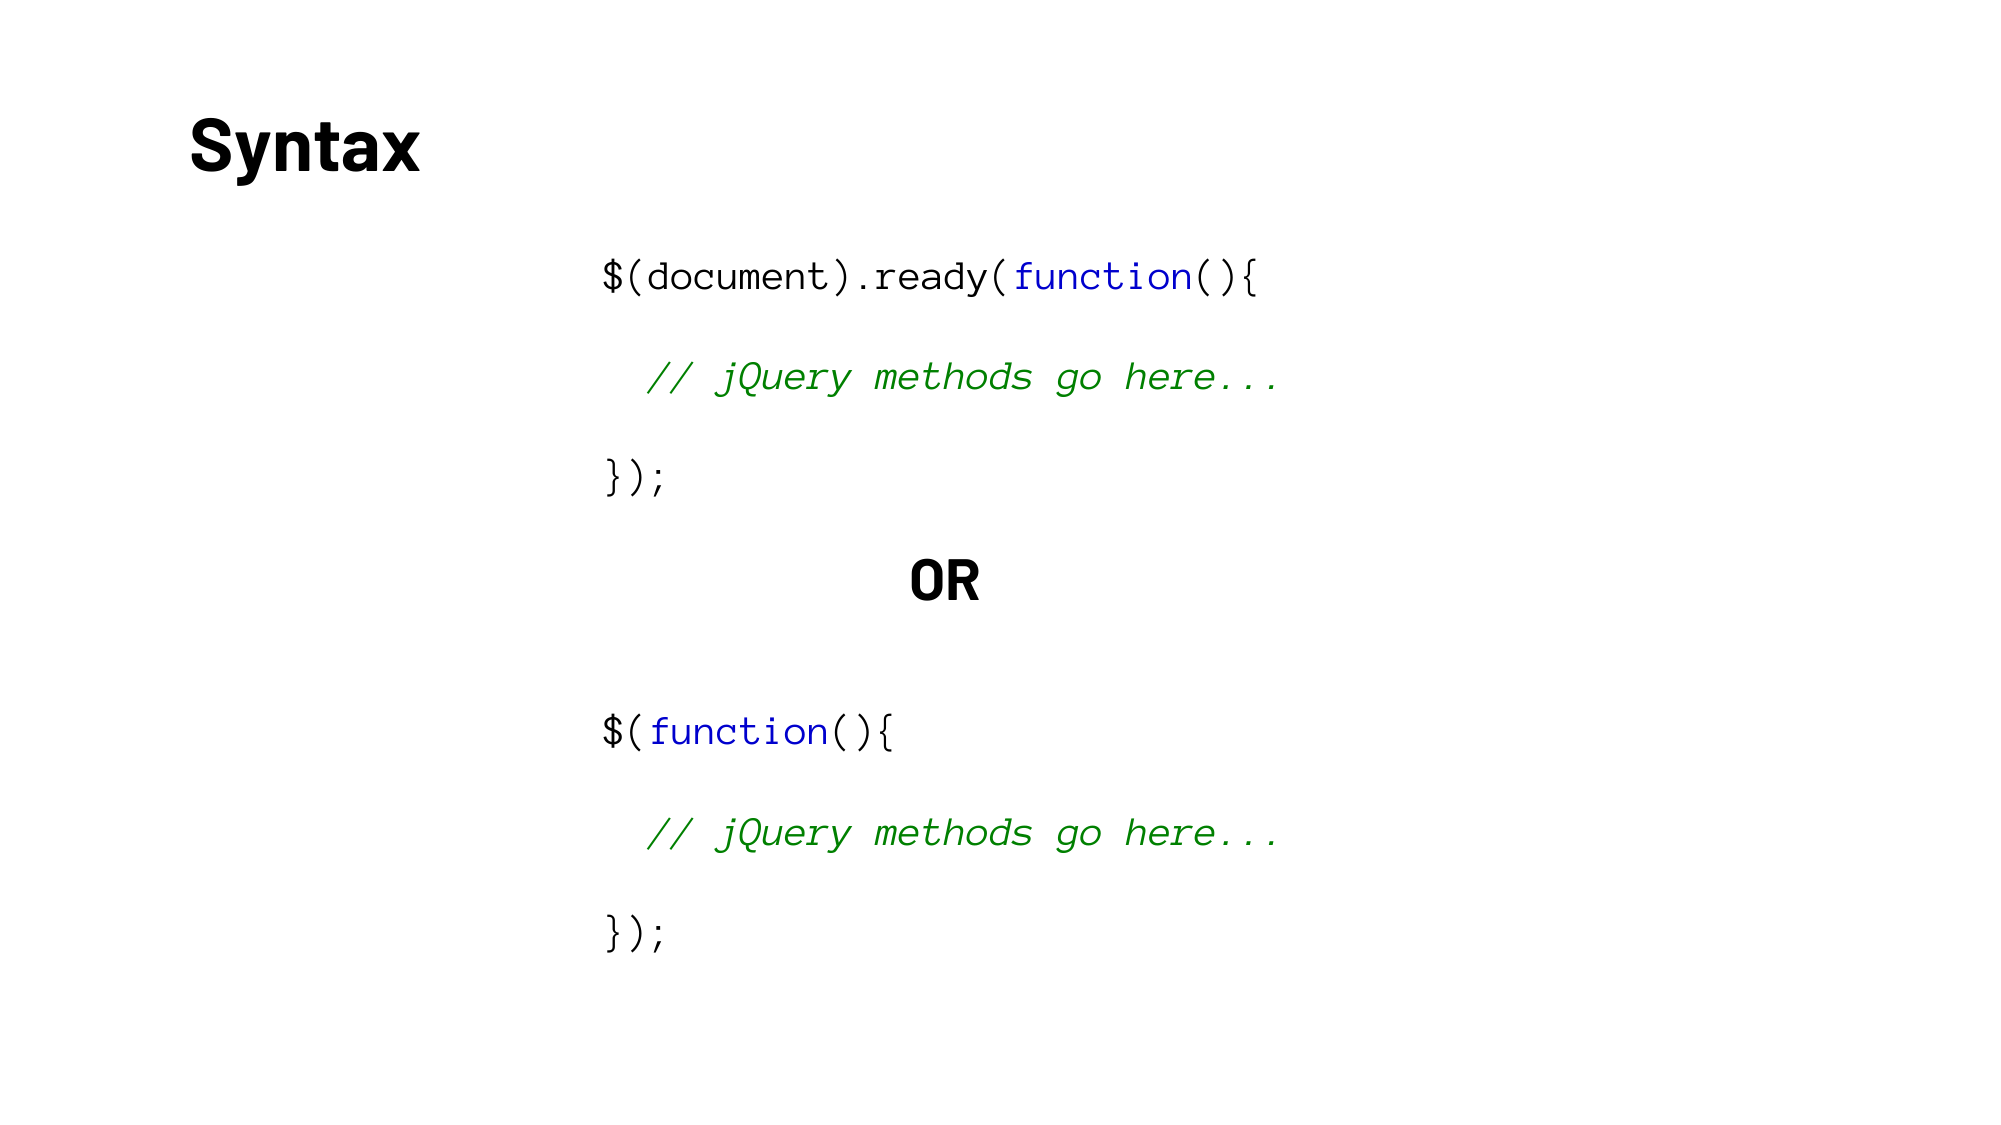

Syntax
$(document).ready(function(){
  // jQuery methods go here...
});
		OR
$(function(){
  // jQuery methods go here...
});